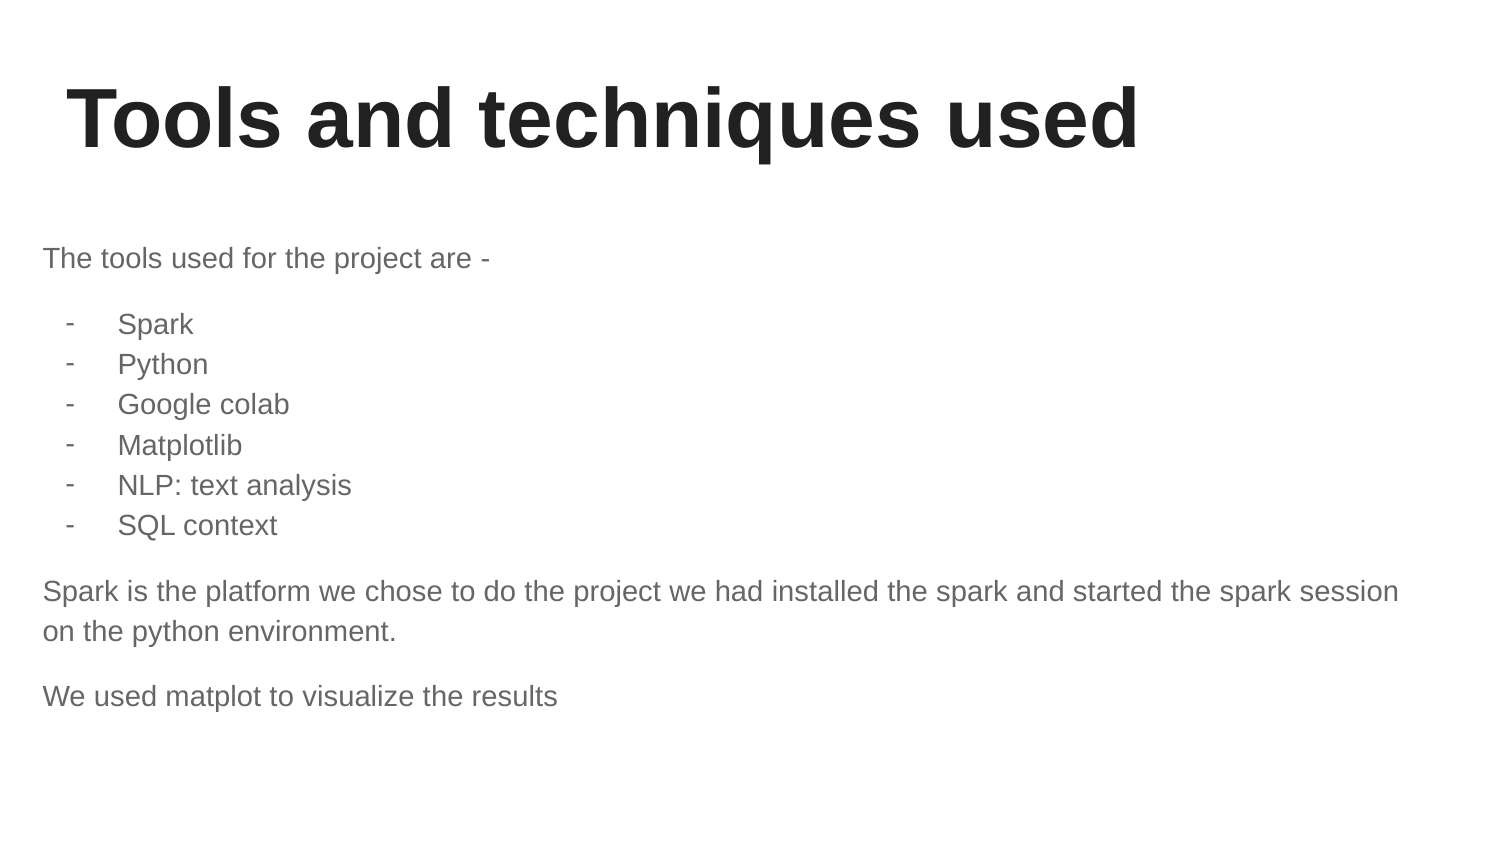

# Tools and techniques used
The tools used for the project are -
Spark
Python
Google colab
Matplotlib
NLP: text analysis
SQL context
Spark is the platform we chose to do the project we had installed the spark and started the spark session on the python environment.
We used matplot to visualize the results